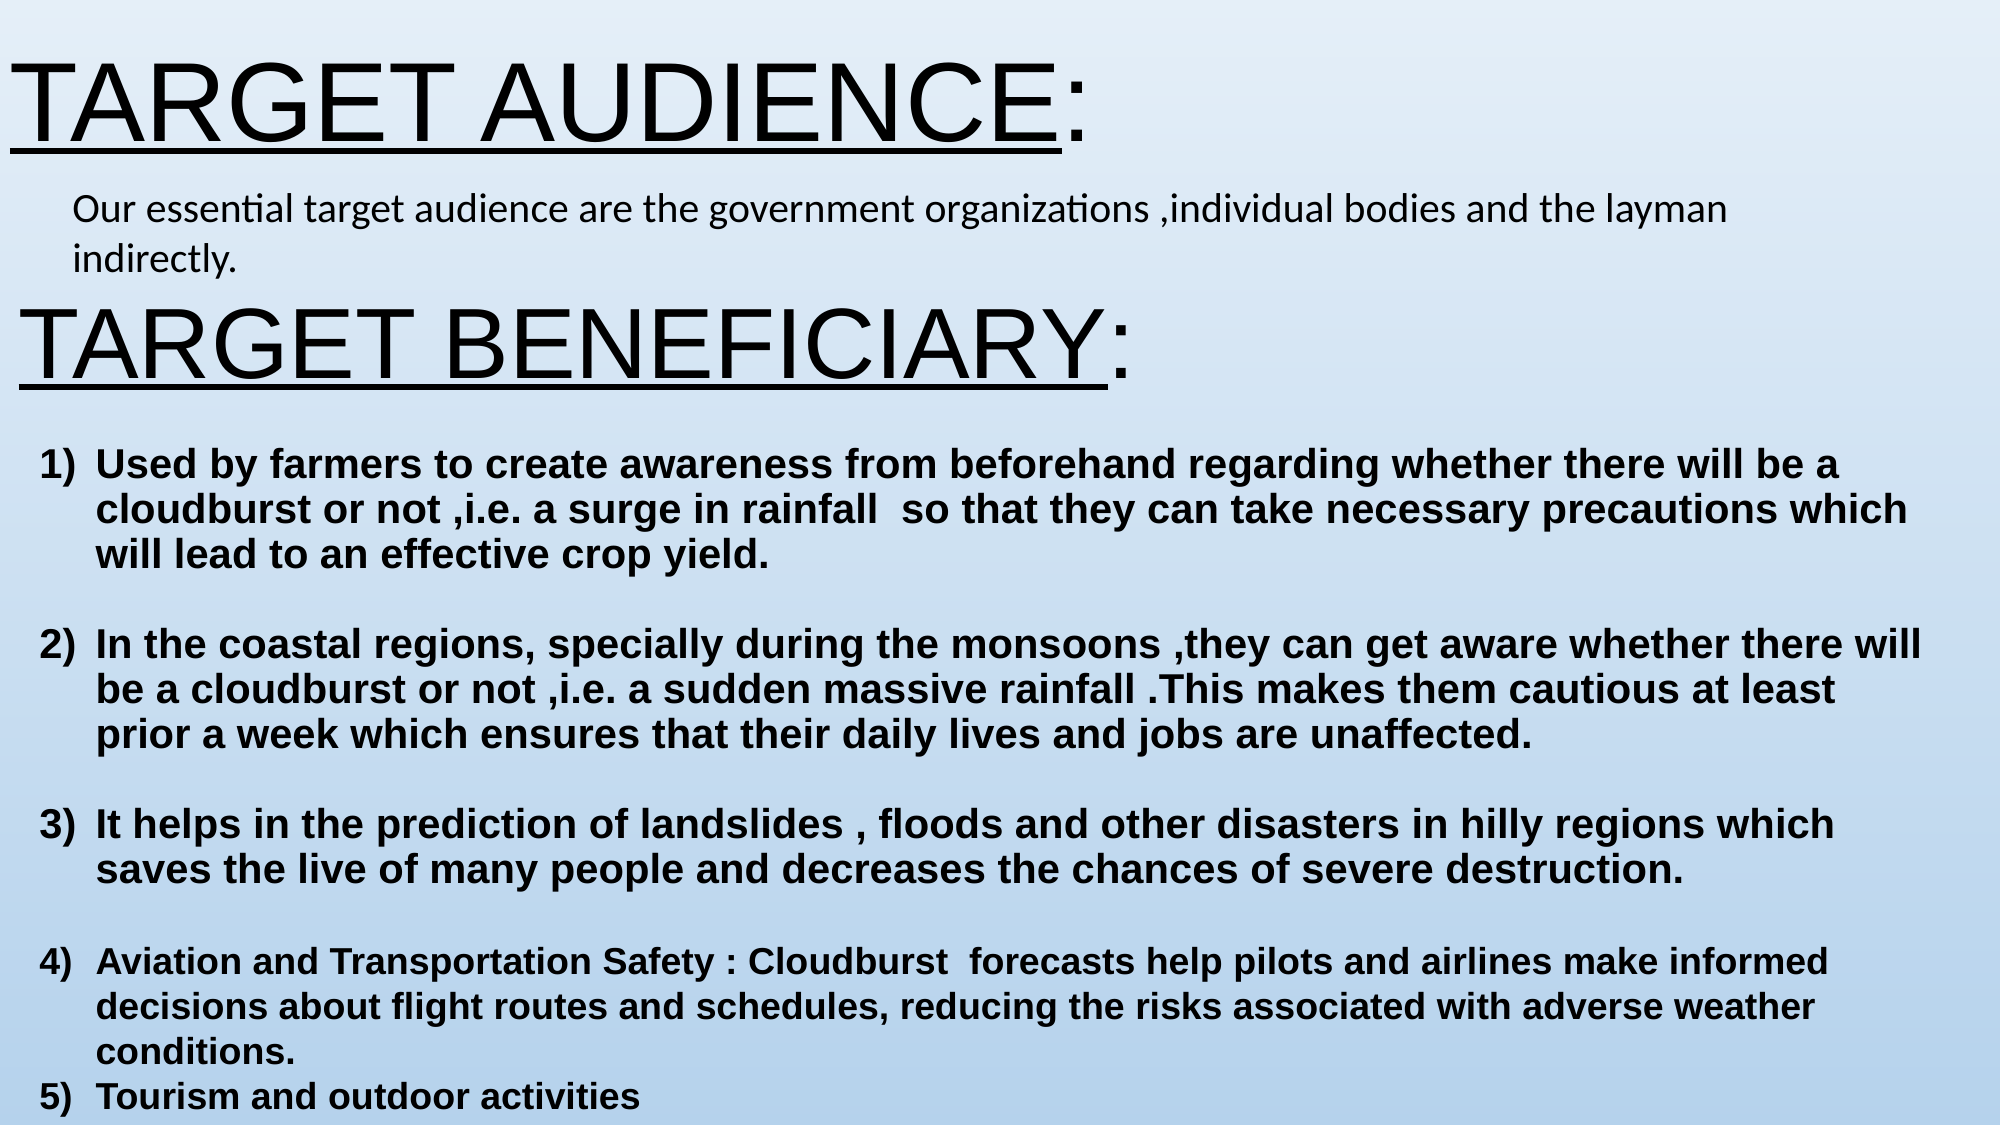

TARGET AUDIENCE:
Our essential target audience are the government organizations ,individual bodies and the layman indirectly.

TARGET BENEFICIARY:
Used by farmers to create awareness from beforehand regarding whether there will be a cloudburst or not ,i.e. a surge in rainfall  so that they can take necessary precautions which will lead to an effective crop yield.

In the coastal regions, specially during the monsoons ,they can get aware whether there will be a cloudburst or not ,i.e. a sudden massive rainfall .This makes them cautious at least prior a week which ensures that their daily lives and jobs are unaffected.

It helps in the prediction of landslides , floods and other disasters in hilly regions which saves the live of many people and decreases the chances of severe destruction.

Aviation and Transportation Safety : Cloudburst  forecasts help pilots and airlines make informed decisions about flight routes and schedules, reducing the risks associated with adverse weather conditions.
Tourism and outdoor activities